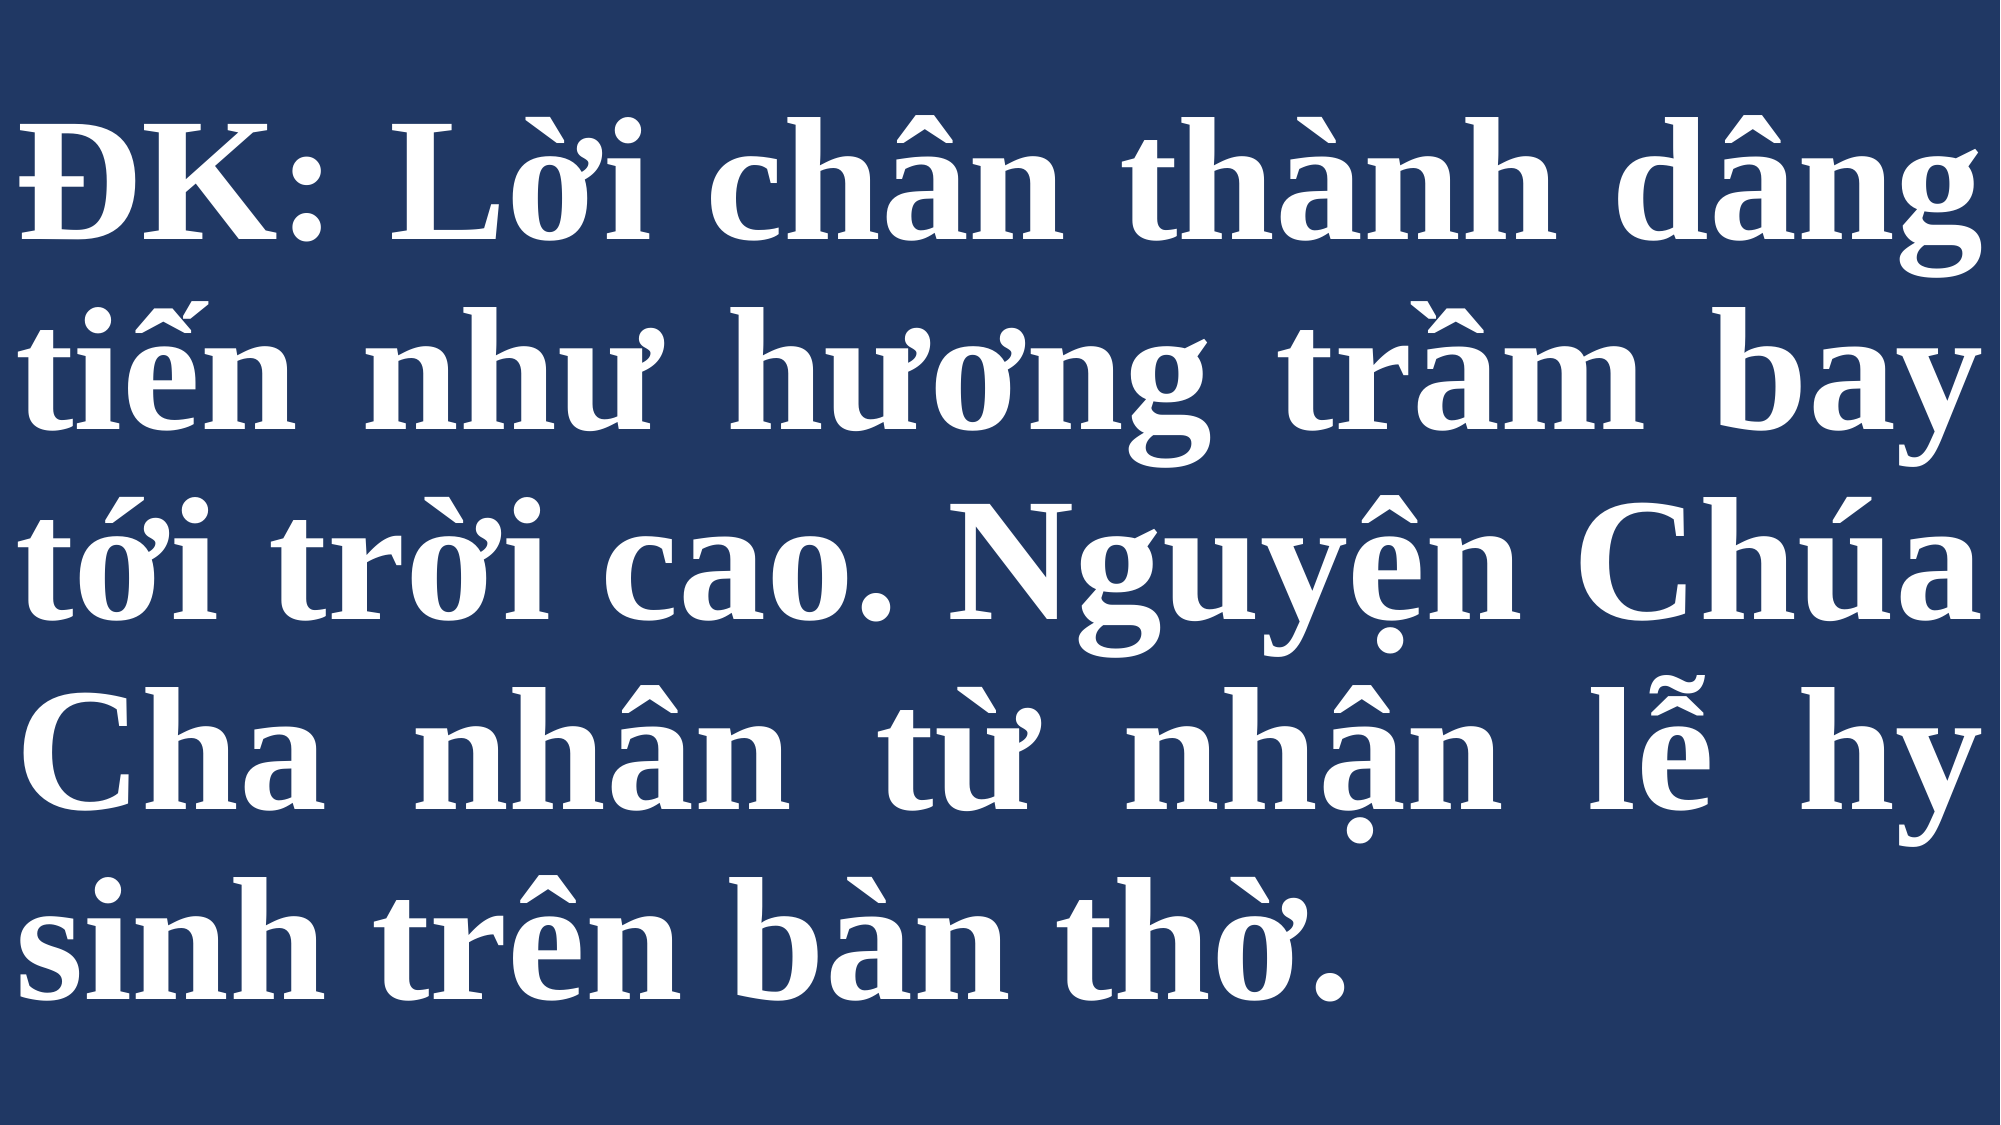

# ĐK: Lời chân thành dâng tiến như hương trầm bay tới trời cao. Nguyện Chúa Cha nhân từ nhận lễ hy sinh trên bàn thờ.